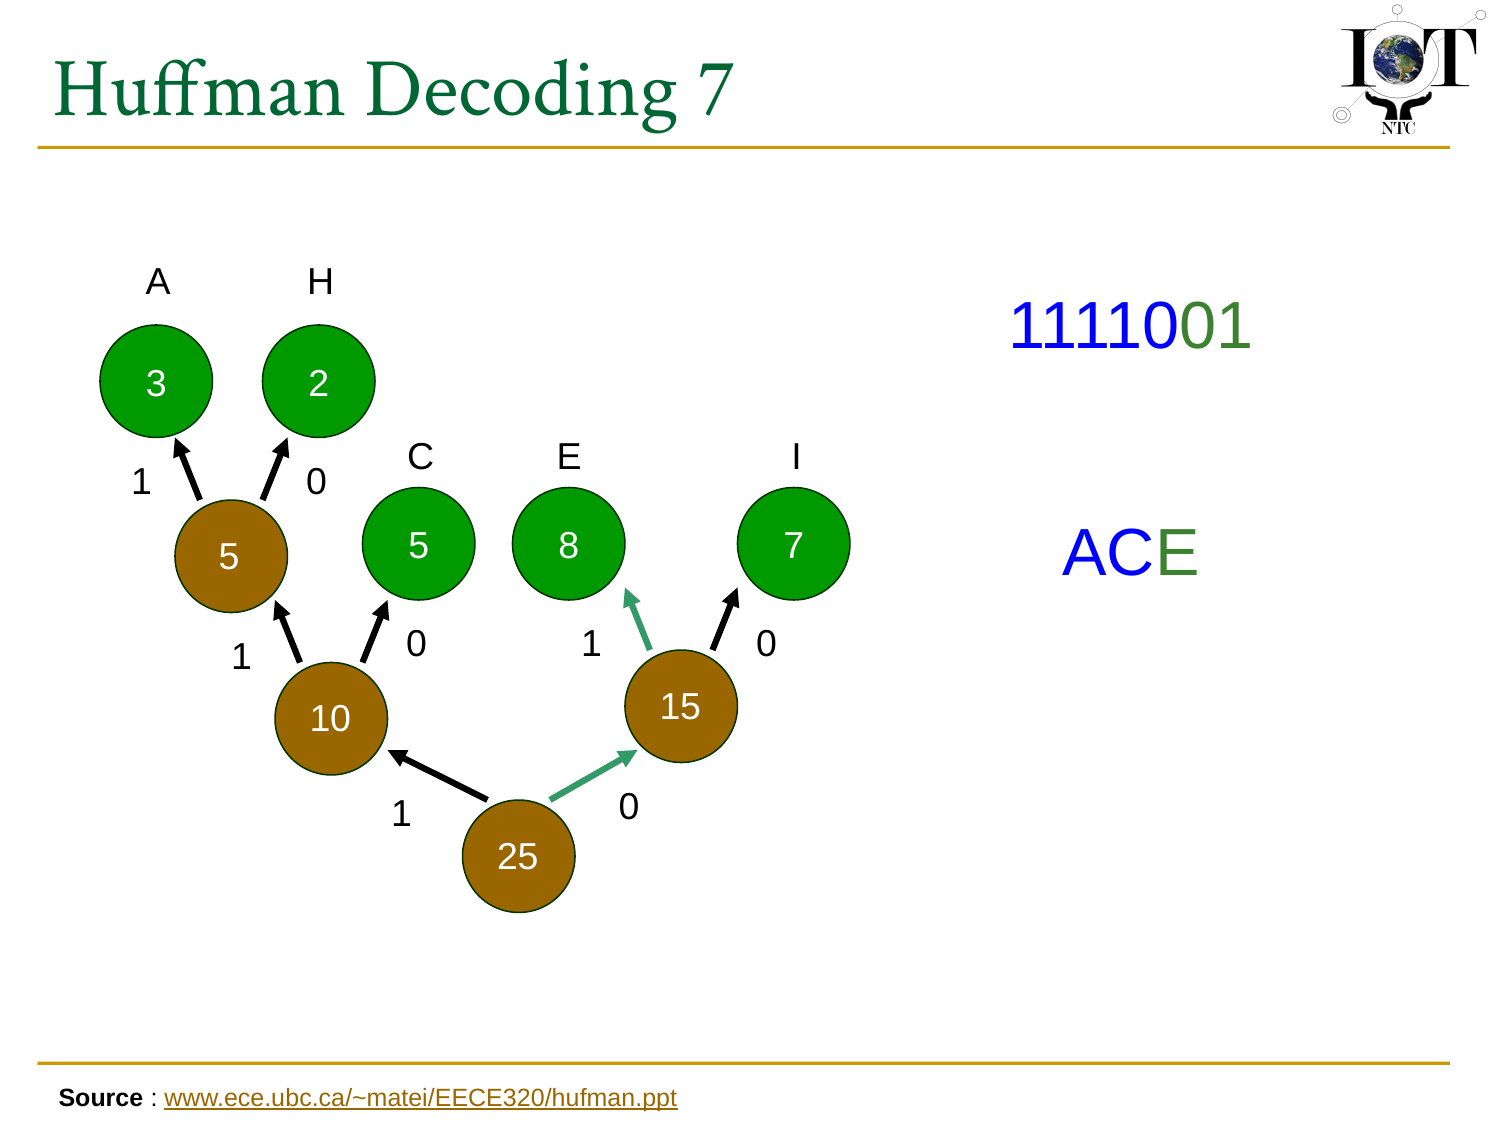

# Huffman Decoding 7
A
H
1111001

ACE
3
2
C
E
I

1
0
5
8
7

5

0
1
0
1

15
10

0
1

25
Source : www.ece.ubc.ca/~matei/EECE320/hufman.ppt